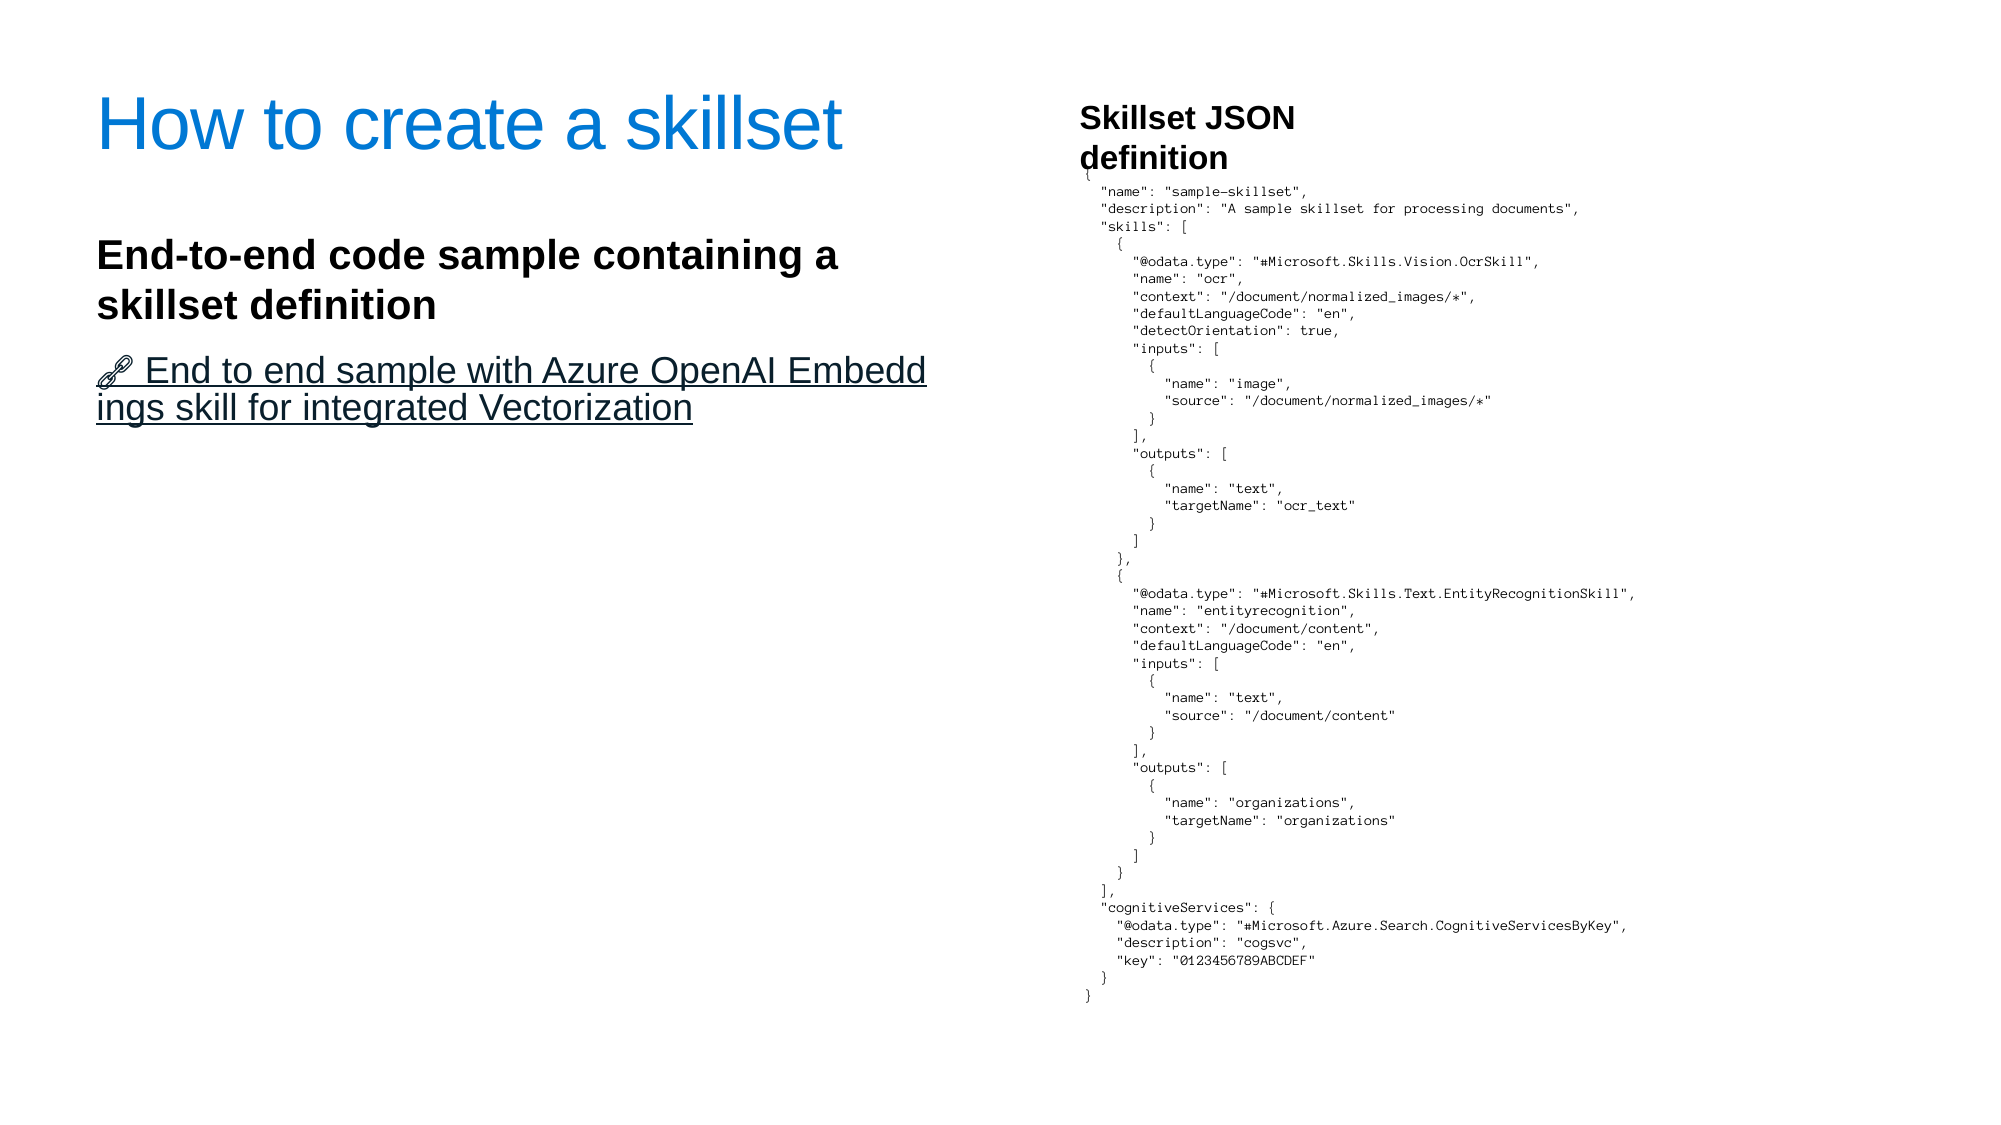

# How to create a skillset
Skillset JSON definition

{
  "name": "sample-skillset",
  "description": "A sample skillset for processing documents",
  "skills": [
    {
      "@odata.type": "#Microsoft.Skills.Vision.OcrSkill",
      "name": "ocr",
      "context": "/document/normalized_images/*",
      "defaultLanguageCode": "en",
      "detectOrientation": true,
      "inputs": [
        {
          "name": "image",
          "source": "/document/normalized_images/*"
        }
      ],
      "outputs": [
        {
          "name": "text",
          "targetName": "ocr_text"
        }
      ]
    },
    {
      "@odata.type": "#Microsoft.Skills.Text.EntityRecognitionSkill",
      "name": "entityrecognition",
      "context": "/document/content",
      "defaultLanguageCode": "en",
      "inputs": [
        {
          "name": "text",
          "source": "/document/content"
        }
      ],
      "outputs": [
        {
          "name": "organizations",
          "targetName": "organizations"
        }
      ]
    }
  ],
  "cognitiveServices": {
    "@odata.type": "#Microsoft.Azure.Search.CognitiveServicesByKey",
    "description": "cogsvc",
    "key": "0123456789ABCDEF"
  }
}

End-to-end code sample containing a skillset definition
🔗 End to end sample with Azure OpenAI Embeddings skill for integrated Vectorization